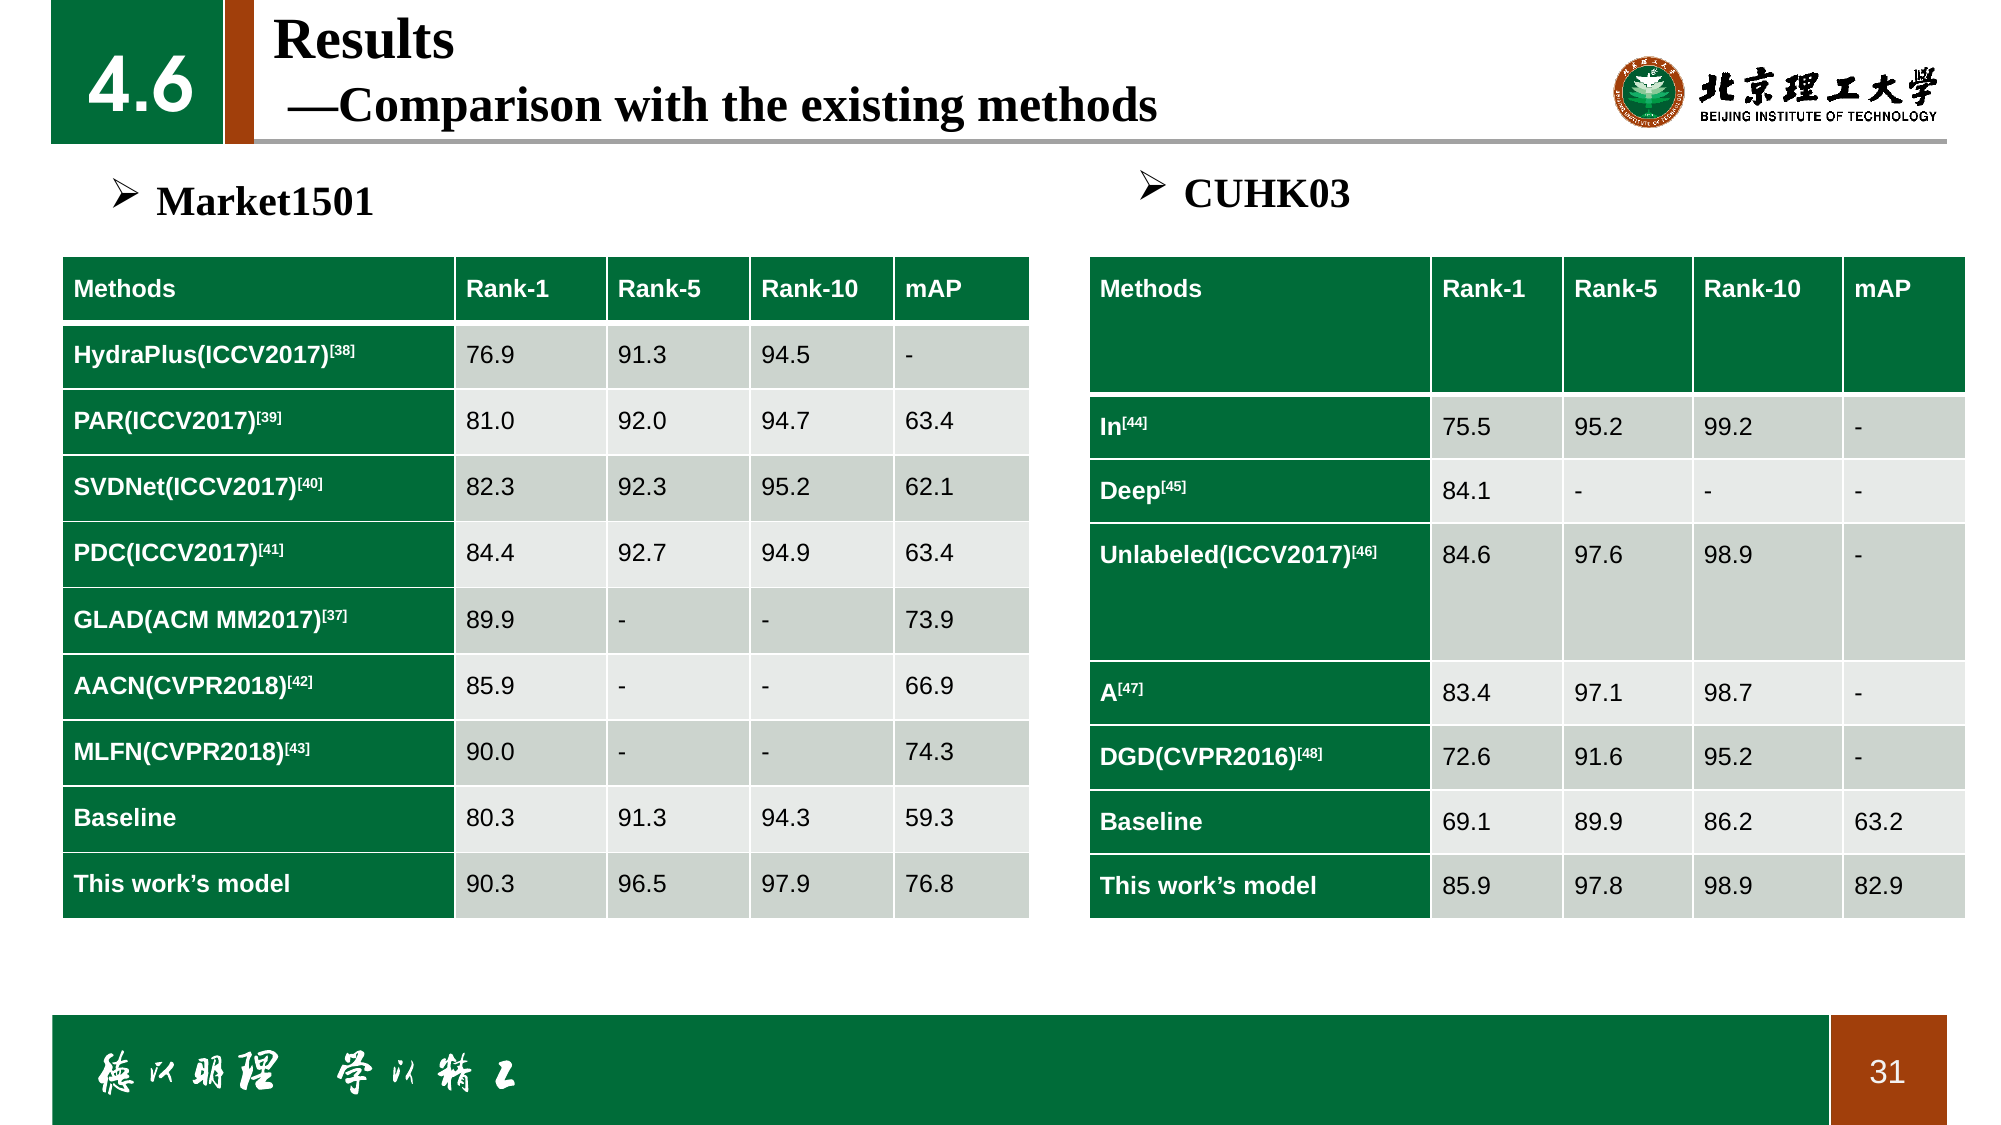

# Results —Comparison with the existing methods
4.6
CUHK03
Market1501
| Methods | Rank-1 | Rank-5 | Rank-10 | mAP |
| --- | --- | --- | --- | --- |
| HydraPlus(ICCV2017)[38] | 76.9 | 91.3 | 94.5 | - |
| PAR(ICCV2017)[39] | 81.0 | 92.0 | 94.7 | 63.4 |
| SVDNet(ICCV2017)[40] | 82.3 | 92.3 | 95.2 | 62.1 |
| PDC(ICCV2017)[41] | 84.4 | 92.7 | 94.9 | 63.4 |
| GLAD(ACM MM2017)[37] | 89.9 | - | - | 73.9 |
| AACN(CVPR2018)[42] | 85.9 | - | - | 66.9 |
| MLFN(CVPR2018)[43] | 90.0 | - | - | 74.3 |
| Baseline | 80.3 | 91.3 | 94.3 | 59.3 |
| This work’s model | 90.3 | 96.5 | 97.9 | 76.8 |
| Methods | Rank-1 | Rank-5 | Rank-10 | mAP |
| --- | --- | --- | --- | --- |
| In[44] | 75.5 | 95.2 | 99.2 | - |
| Deep[45] | 84.1 | - | - | - |
| Unlabeled(ICCV2017)[46] | 84.6 | 97.6 | 98.9 | - |
| A[47] | 83.4 | 97.1 | 98.7 | - |
| DGD(CVPR2016)[48] | 72.6 | 91.6 | 95.2 | - |
| Baseline | 69.1 | 89.9 | 86.2 | 63.2 |
| This work’s model | 85.9 | 97.8 | 98.9 | 82.9 |